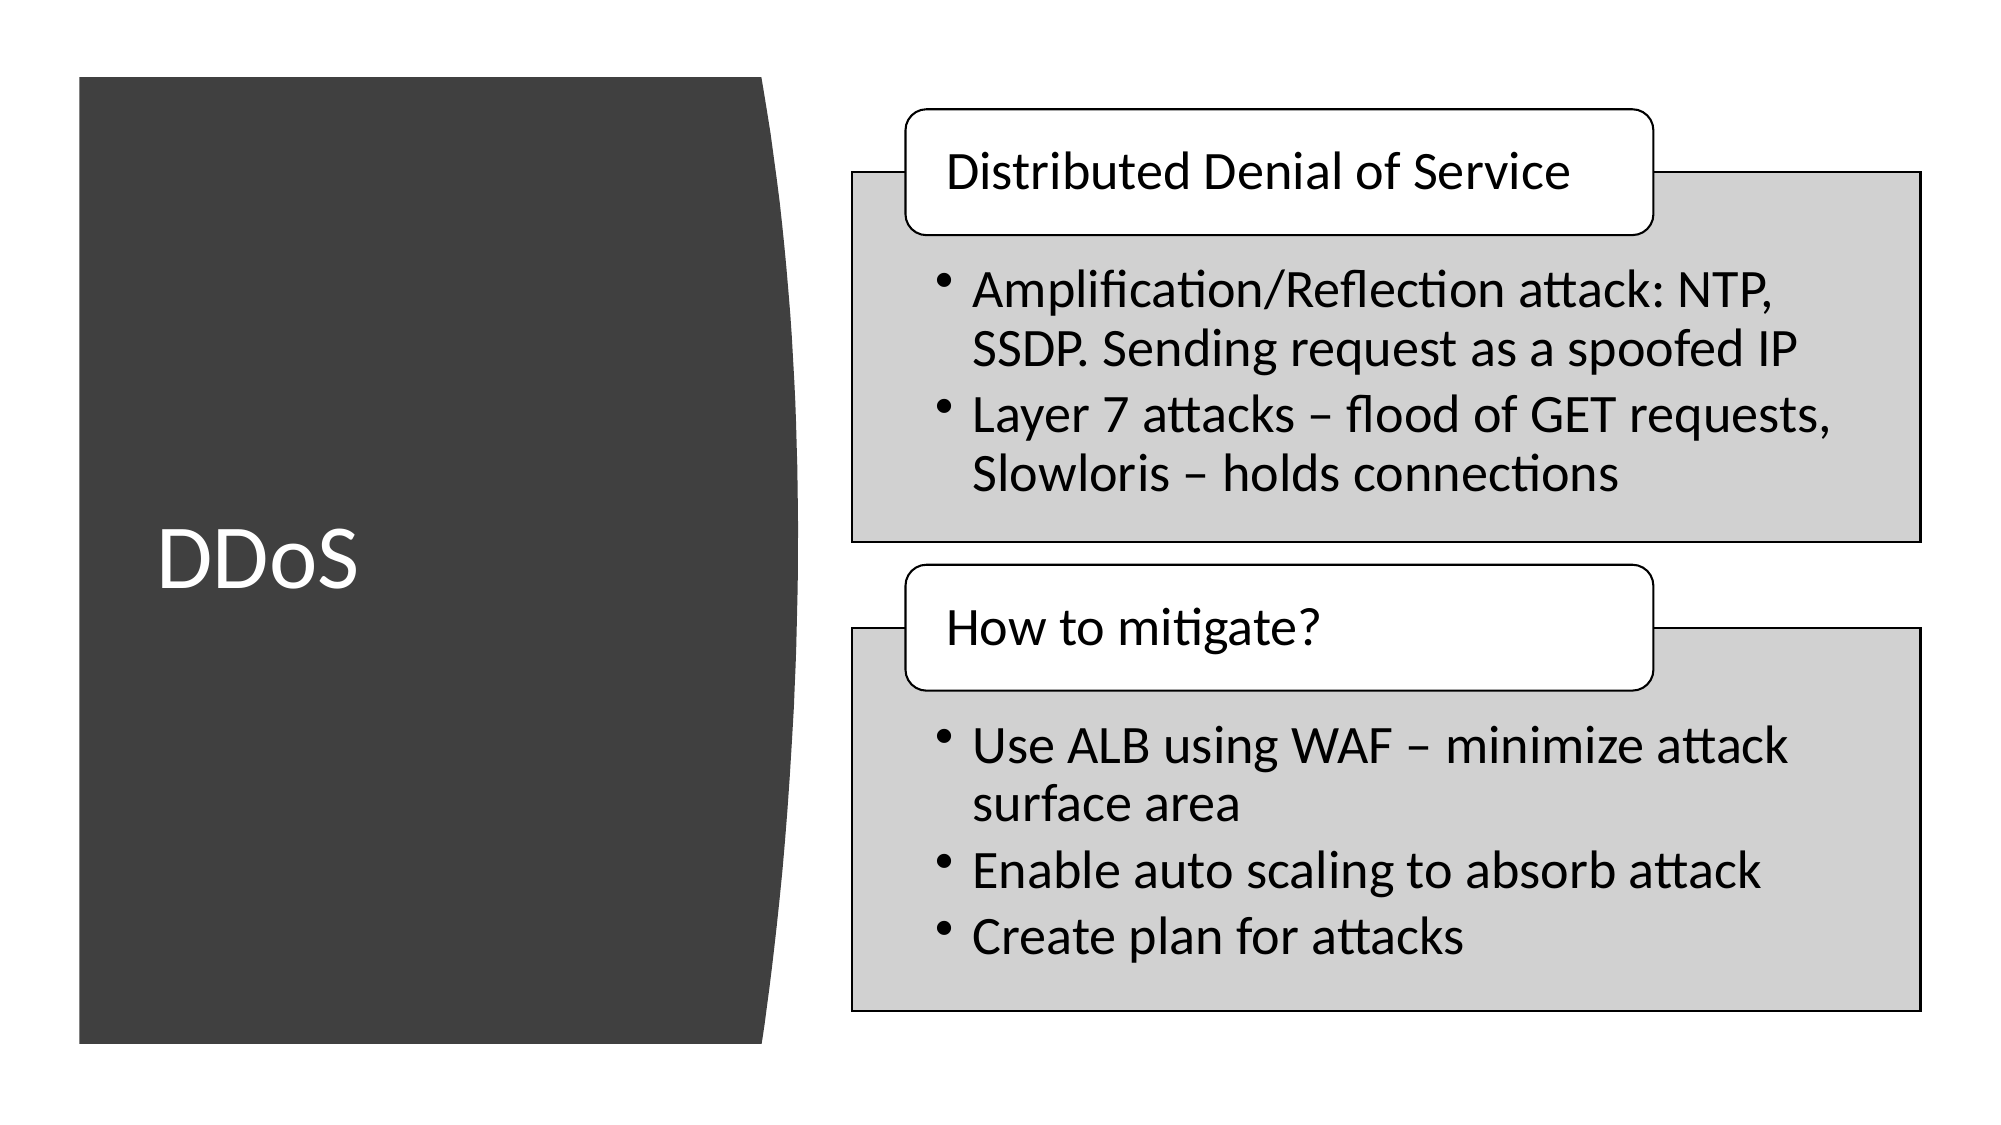

Amplification/Reflection attack: NTP, SSDP. Sending request as a spoofed IP
Layer 7 attacks – flood of GET requests, Slowloris – holds connections
Distributed Denial of Service
Use ALB using WAF – minimize attack surface area
Enable auto scaling to absorb attack
Create plan for attacks
How to mitigate?

# DDoS